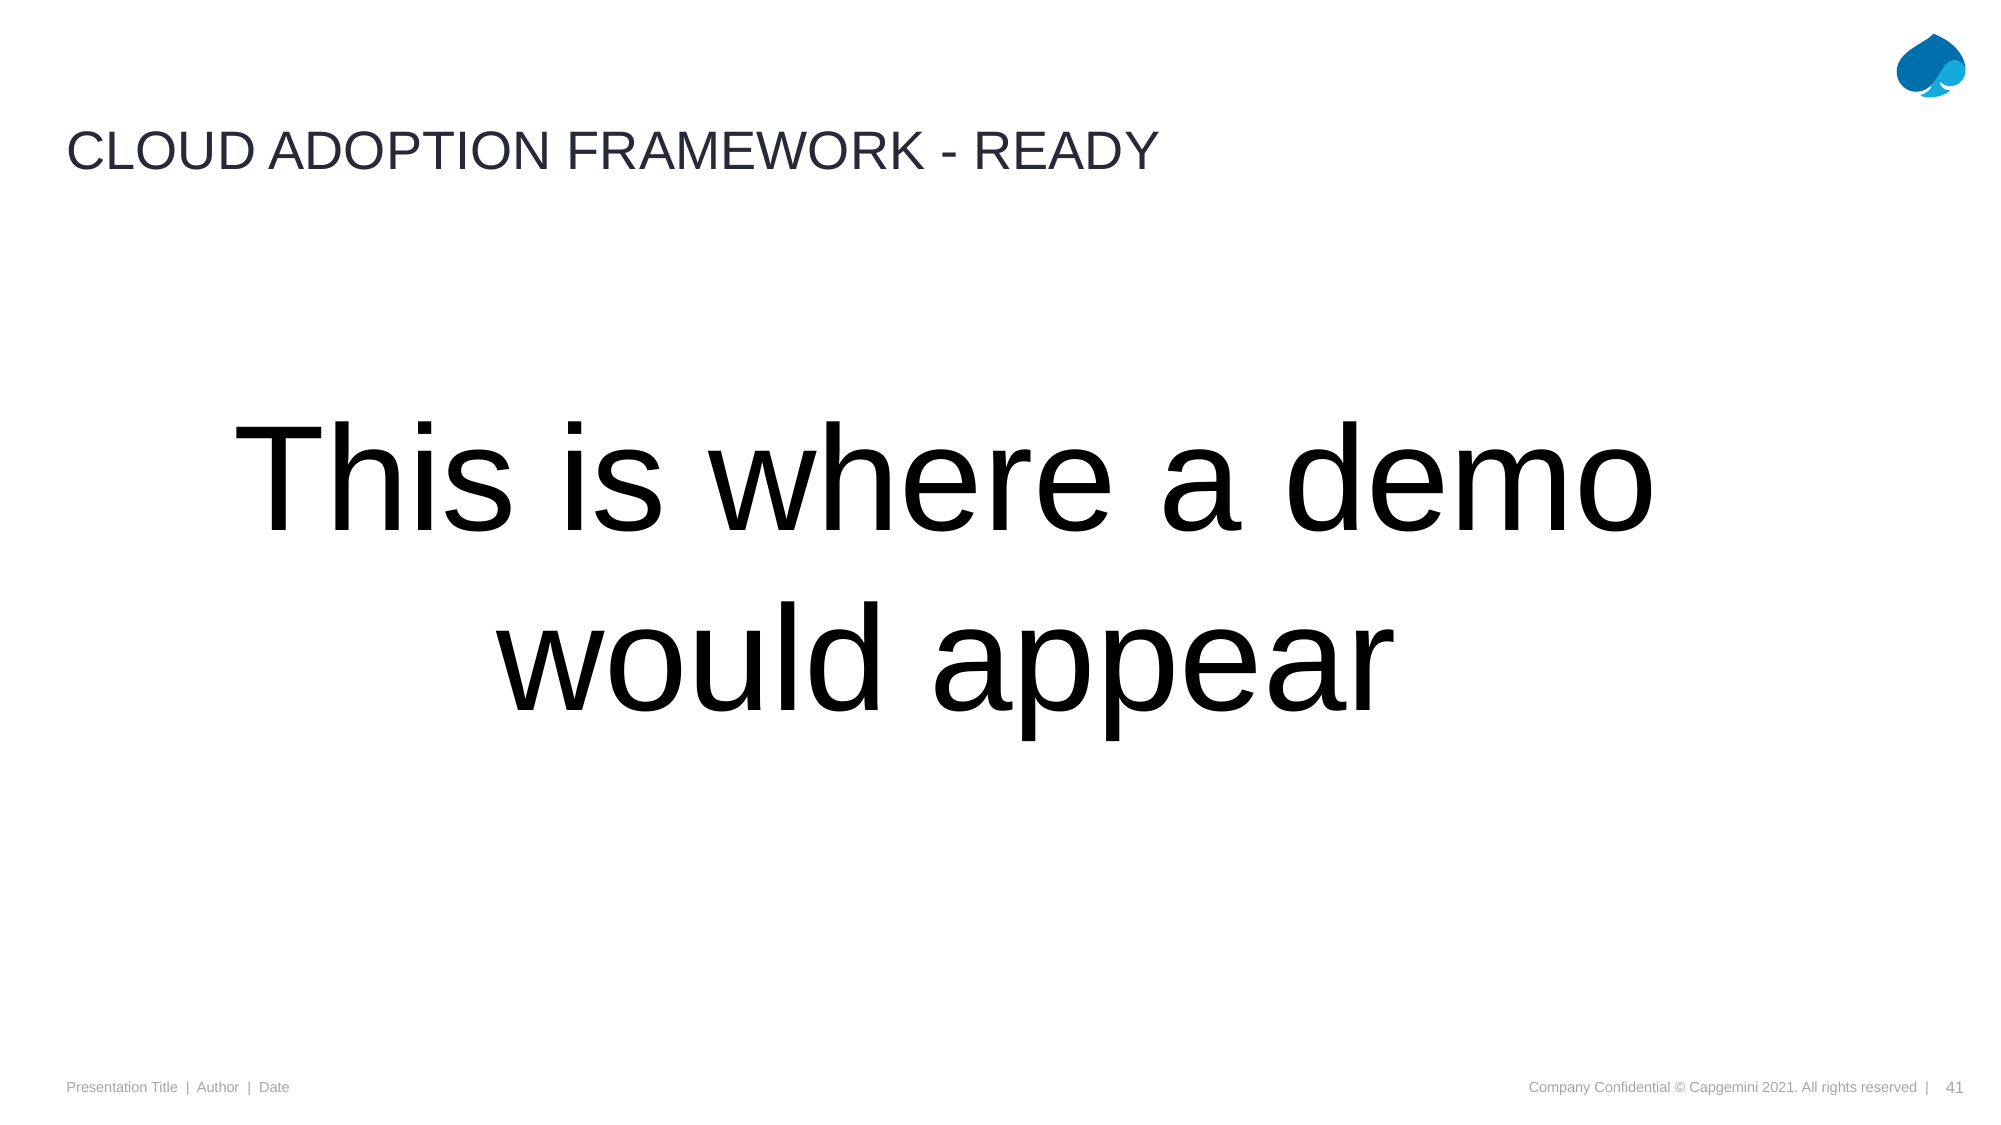

# Cloud adoption framework - READY
This is where a demo would appear